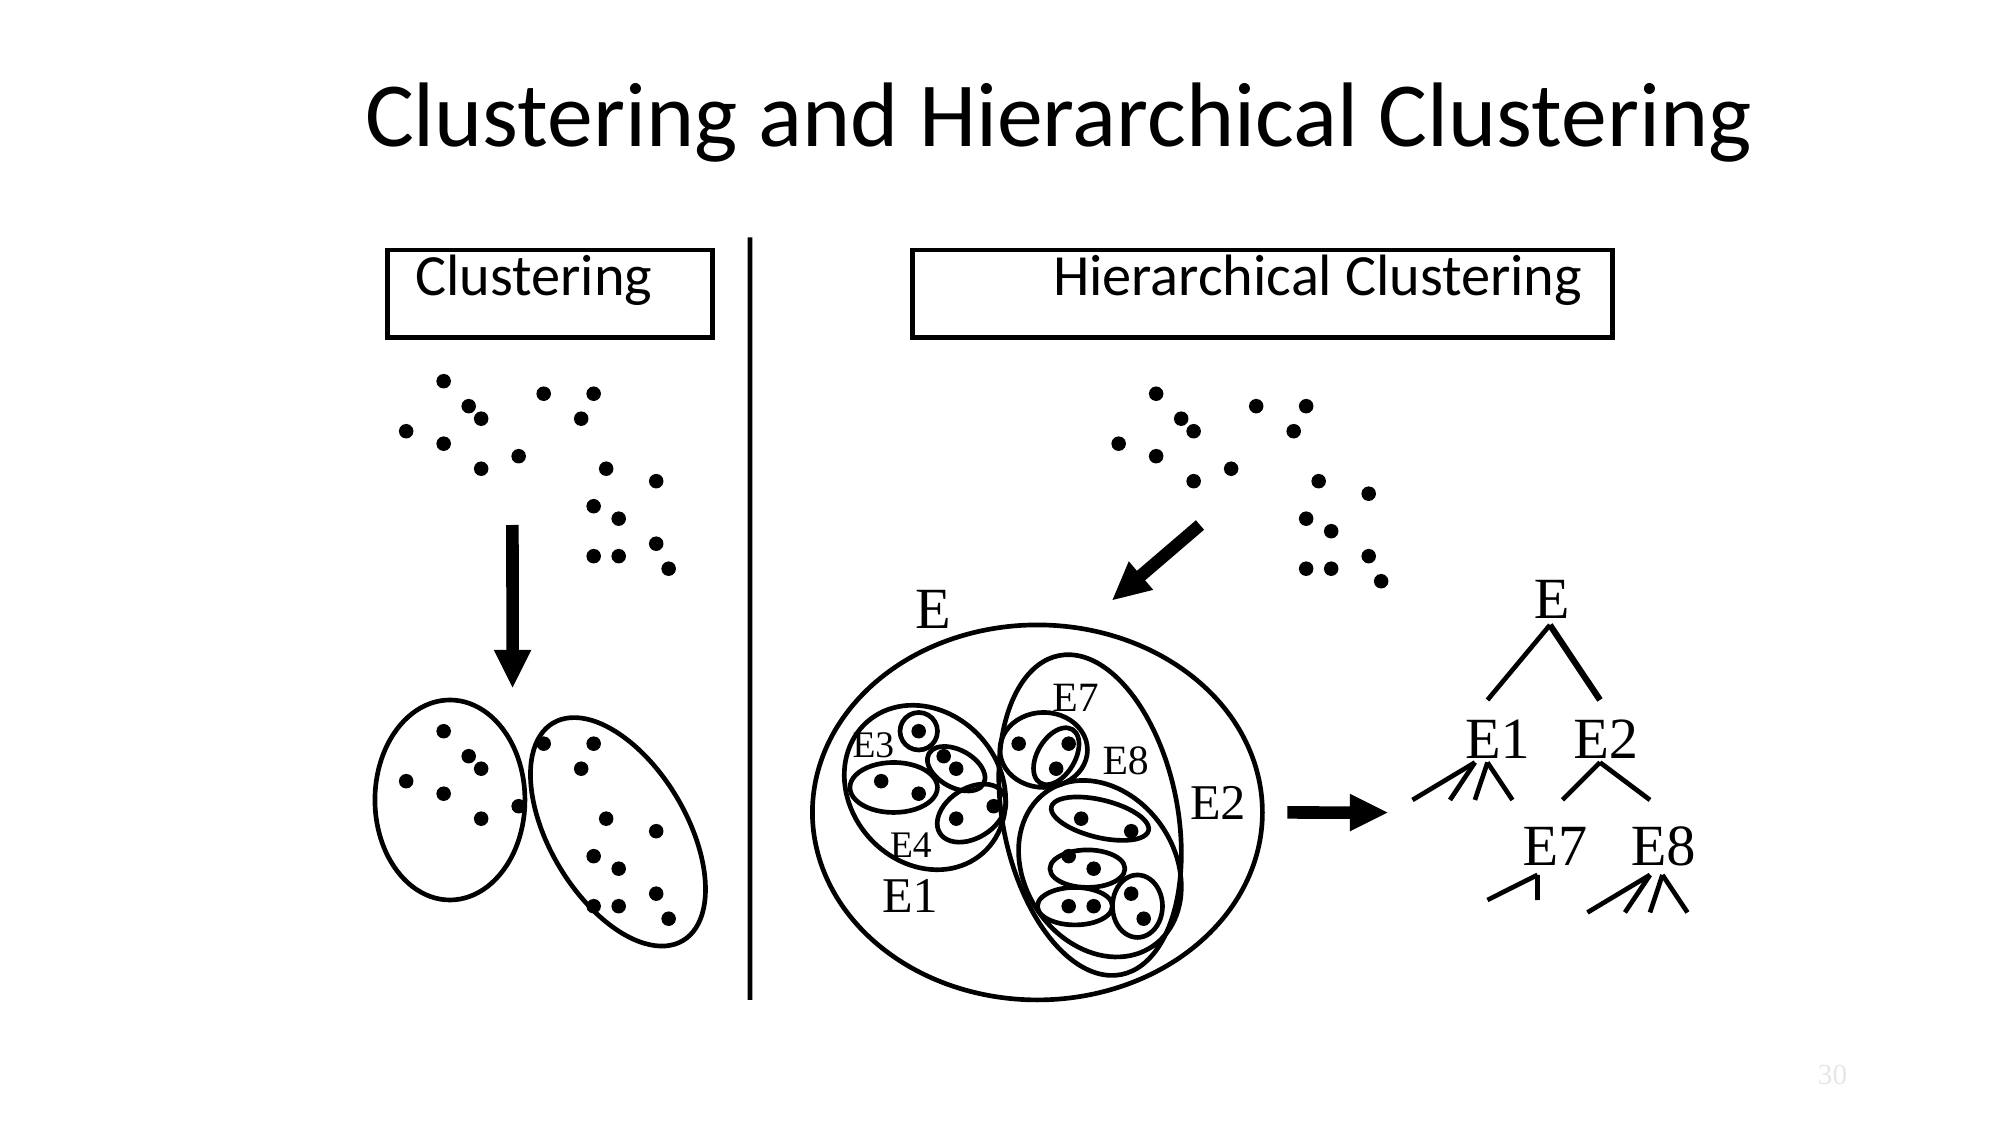

# Clustering and Hierarchical Clustering
 Clustering              		 Hierarchical Clustering

E

E1   E2

 E7   E8

E

E7
E3
E8
E2
E4

E1
30